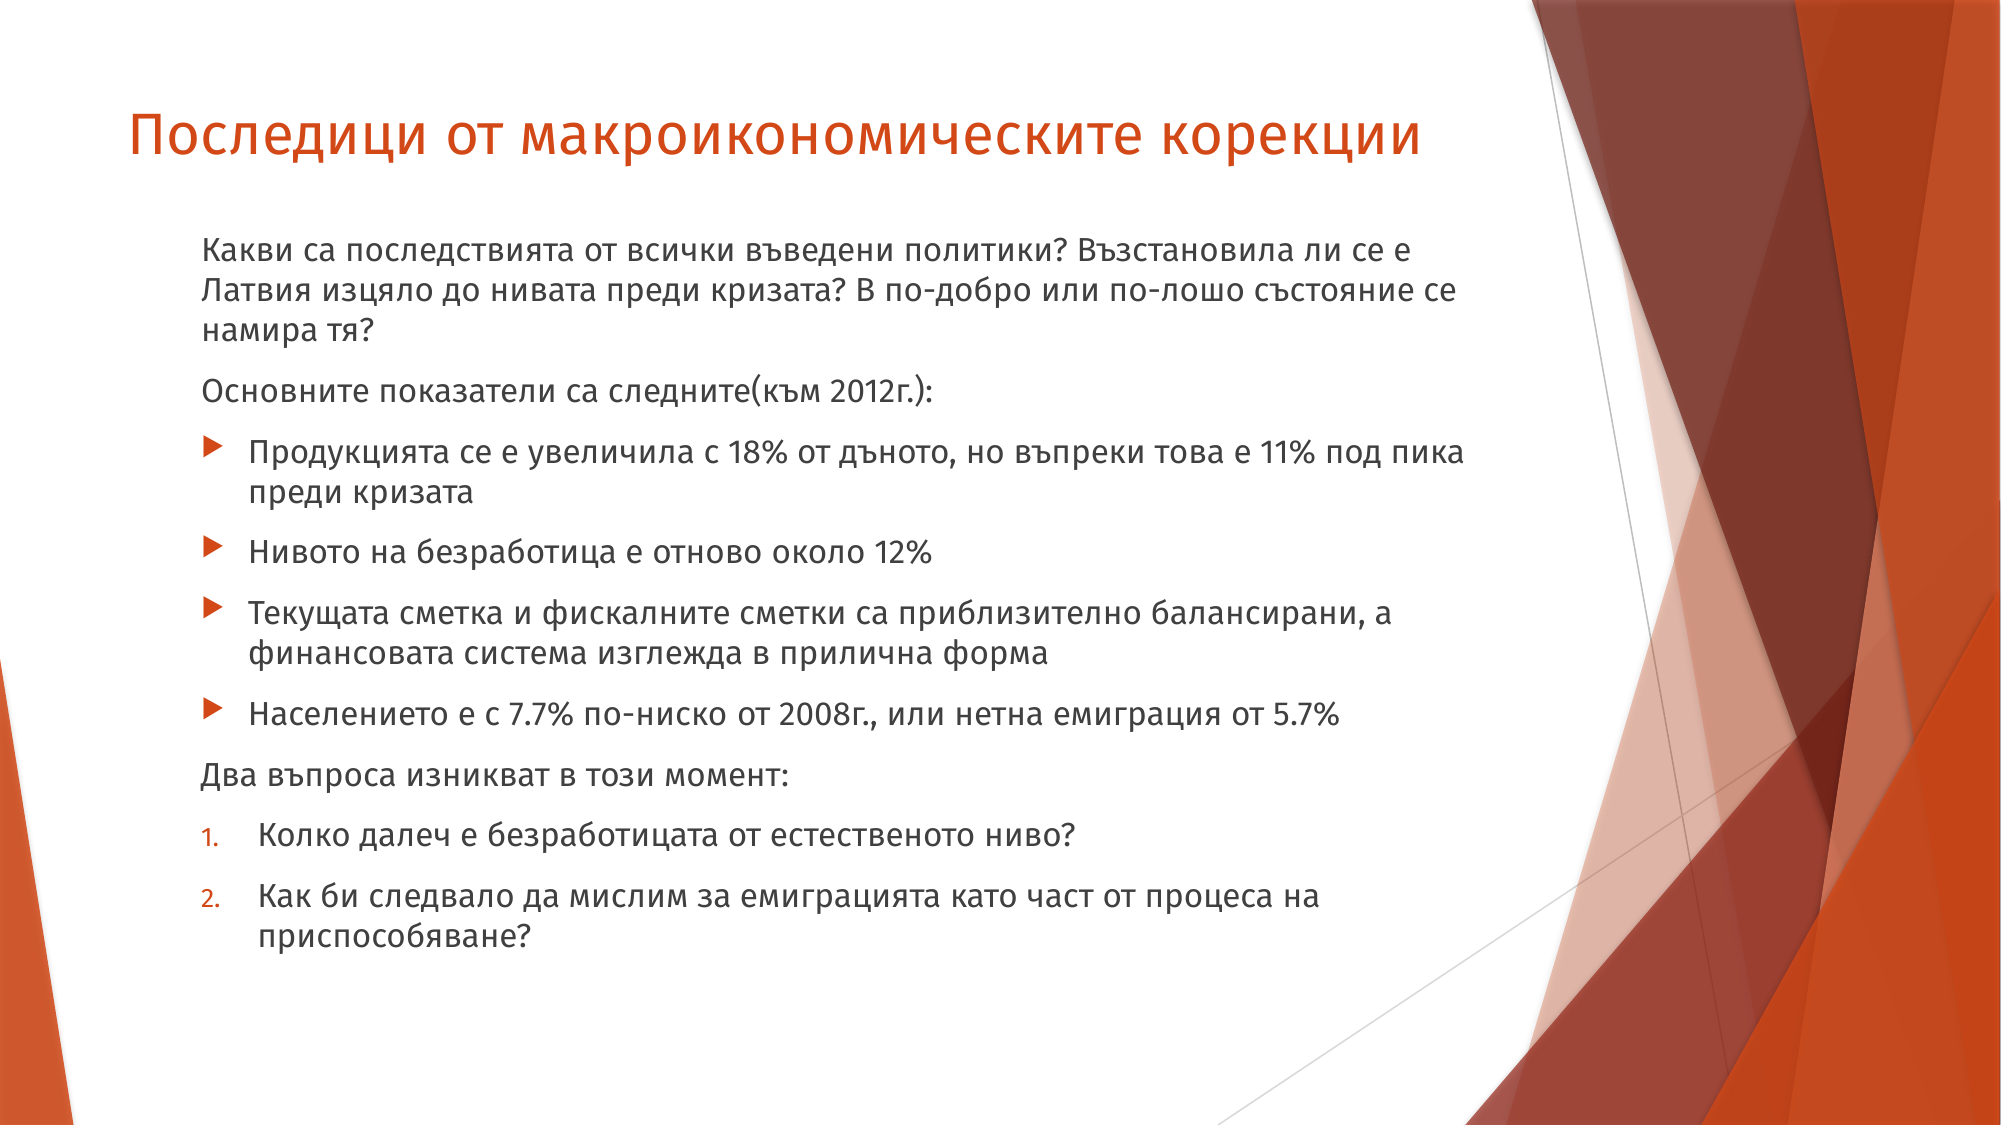

# Последици от макроикономическите корекции
Какви са последствията от всички въведени политики? Възстановила ли се е Латвия изцяло до нивата преди кризата? В по-добро или по-лошо състояние се намира тя?
Основните показатели са следните(към 2012г.):
Продукцията се е увеличила с 18% от дъното, но въпреки това е 11% под пика преди кризата
Нивото на безработица е отново около 12%
Текущата сметка и фискалните сметки са приблизително балансирани, а финансовата система изглежда в прилична форма
Населението е с 7.7% по-ниско от 2008г., или нетна емиграция от 5.7%
Два въпроса изникват в този момент:
Колко далеч е безработицата от естественото ниво?
Как би следвало да мислим за емиграцията като част от процеса на приспособяване?